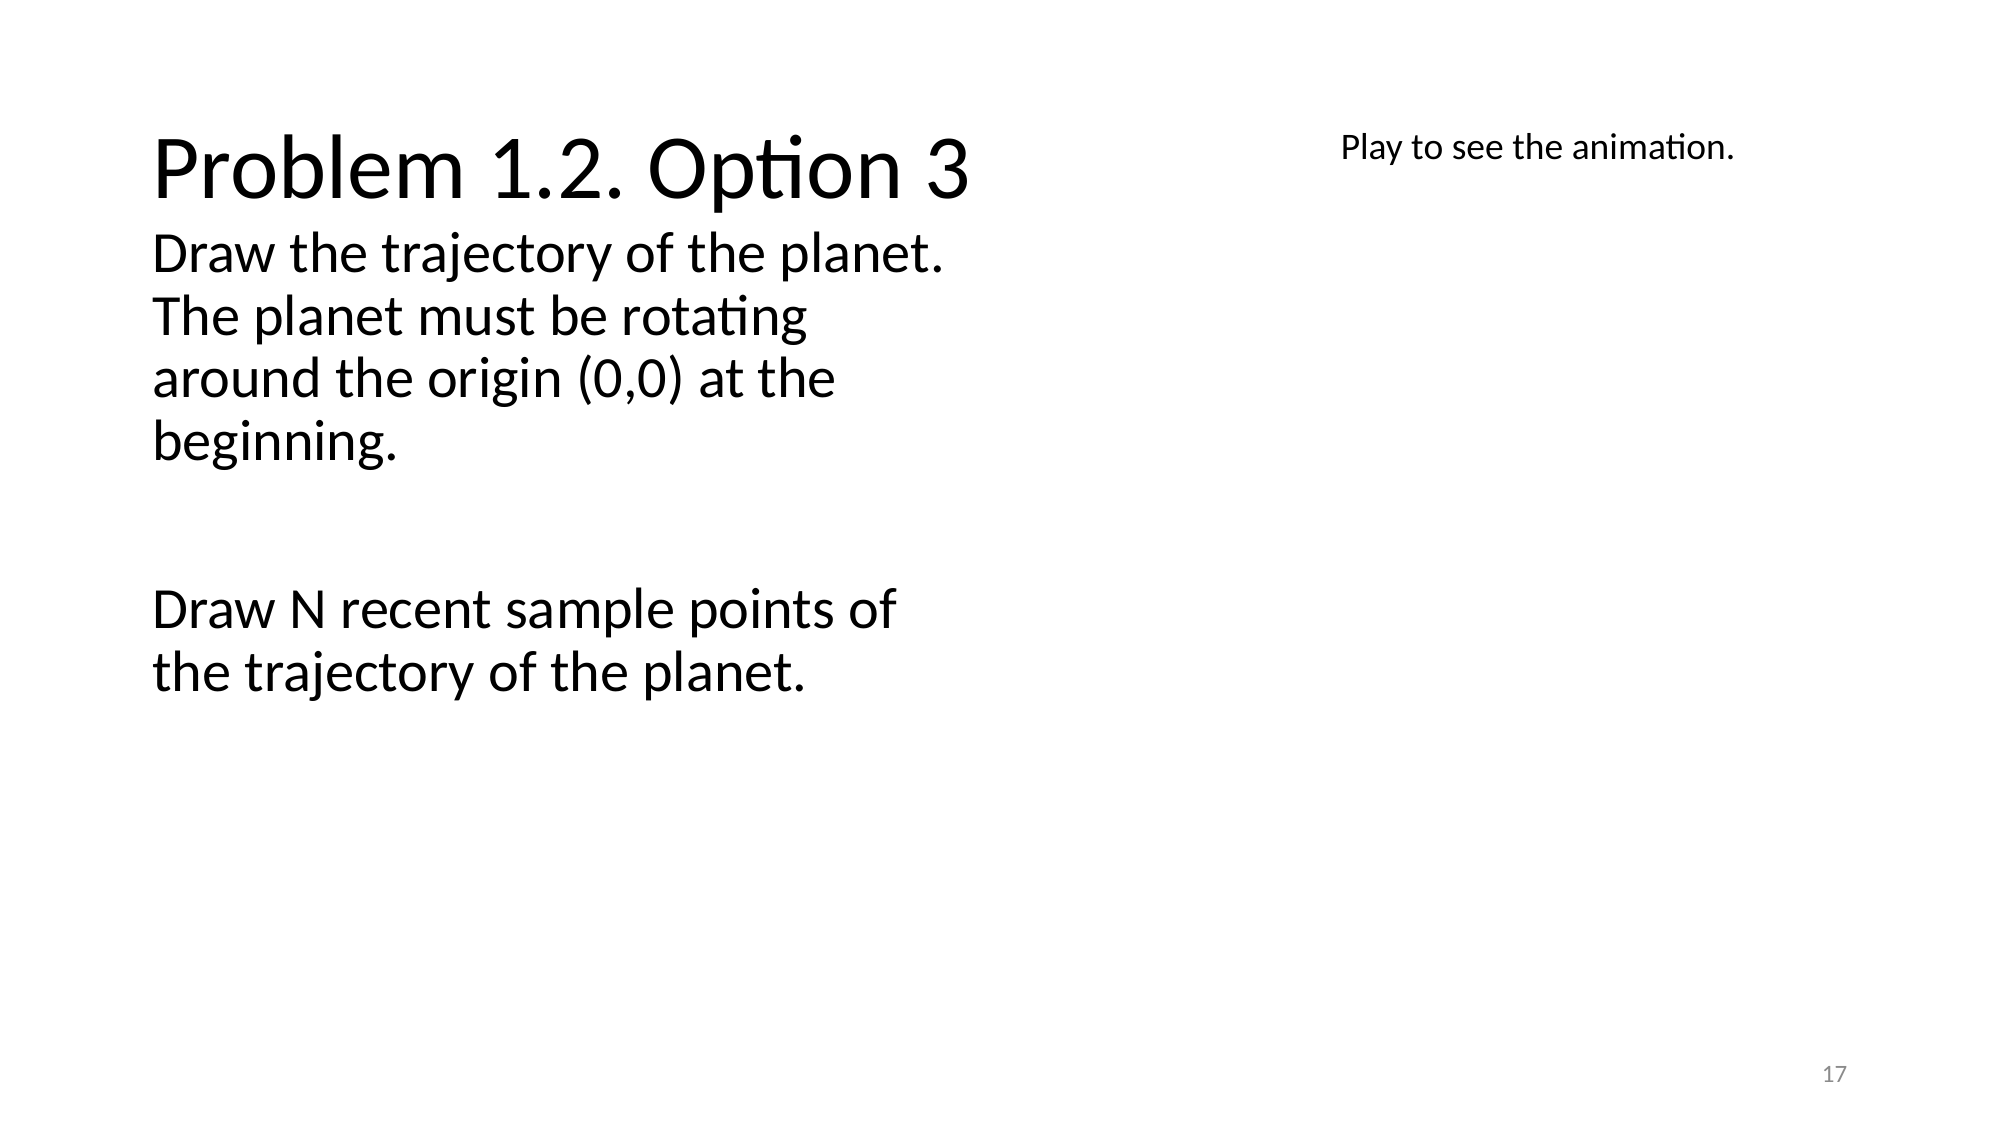

# Problem 1.2. Option 3
Play to see the animation.
Draw the trajectory of the planet. The planet must be rotating around the origin (0,0) at the beginning.

Draw N recent sample points of the trajectory of the planet.

17